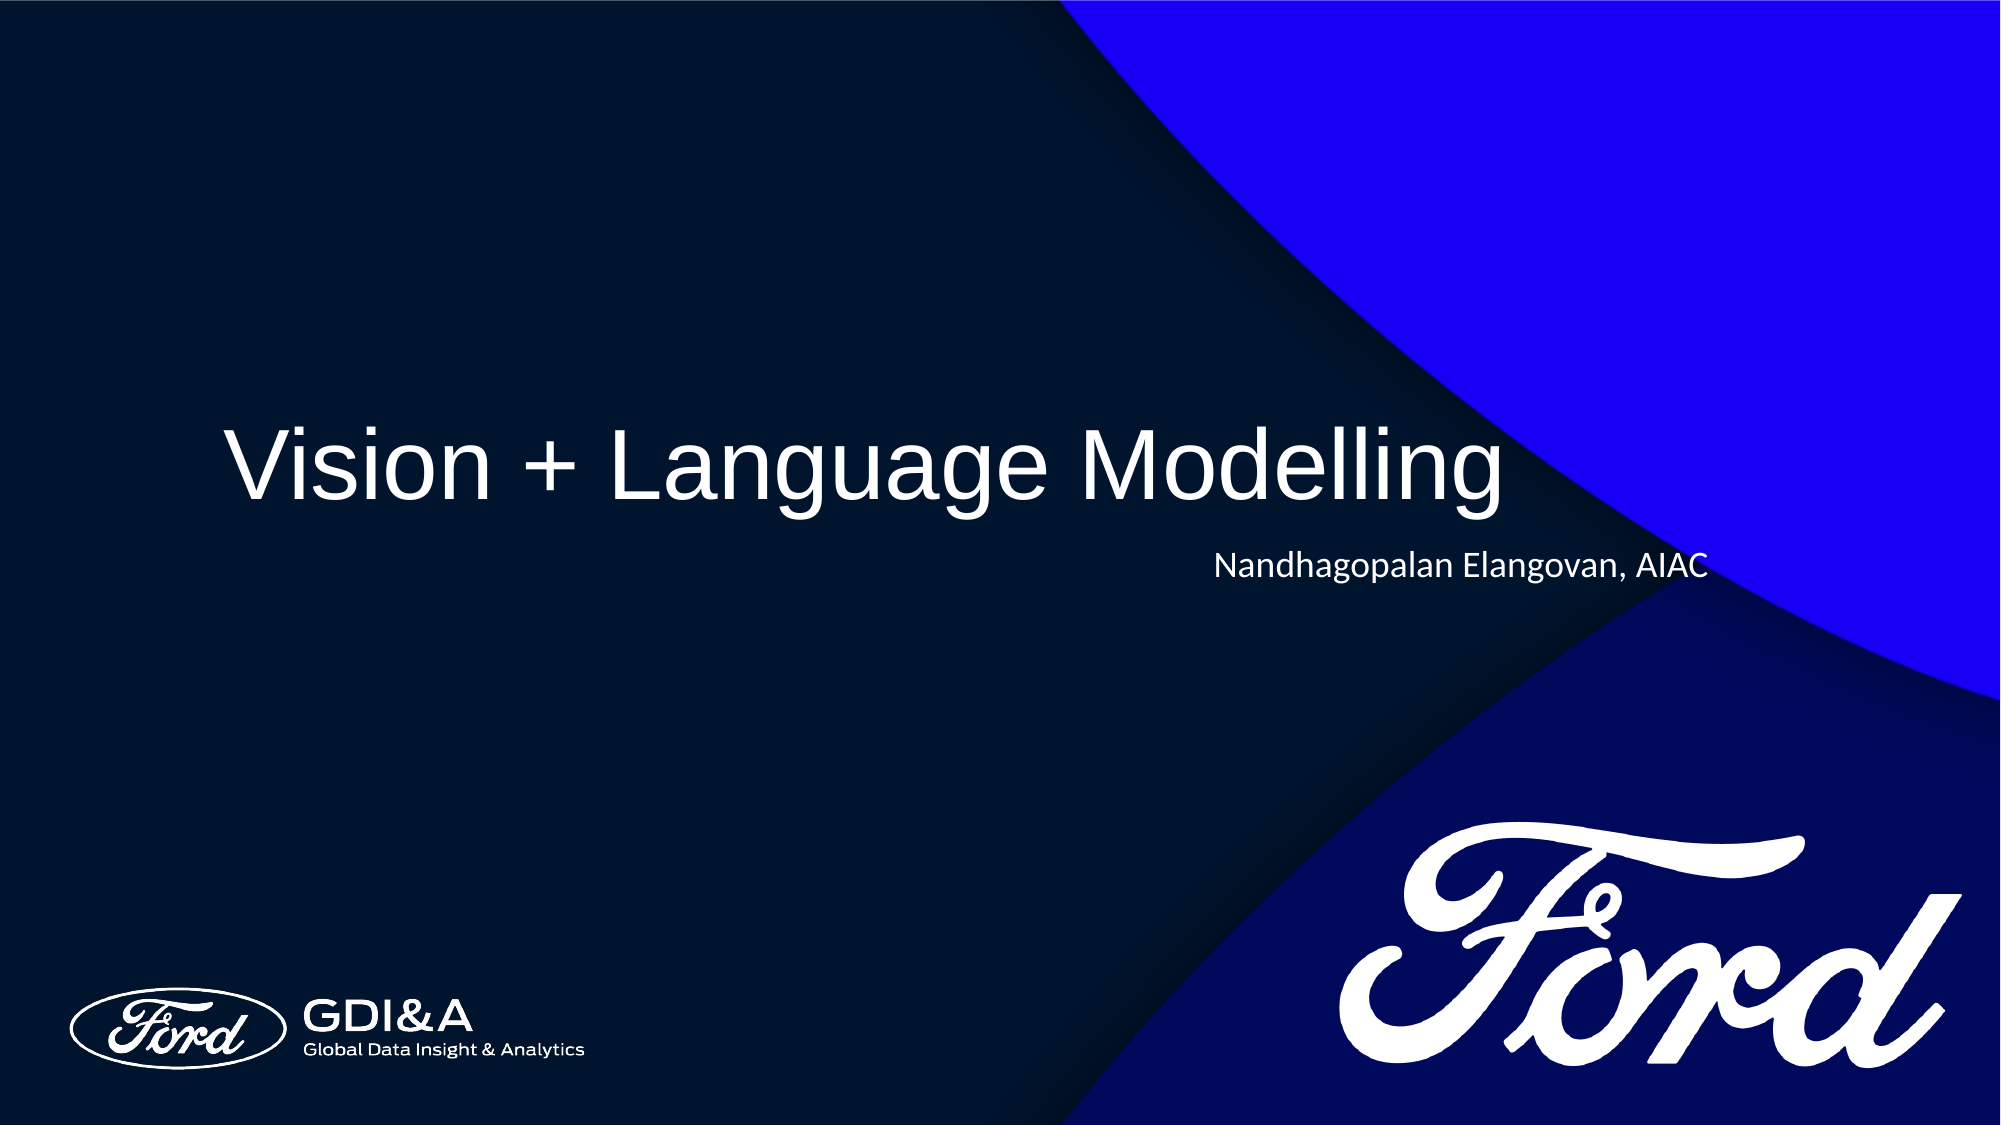

# Vision + Language Modelling
Nandhagopalan Elangovan, AIAC